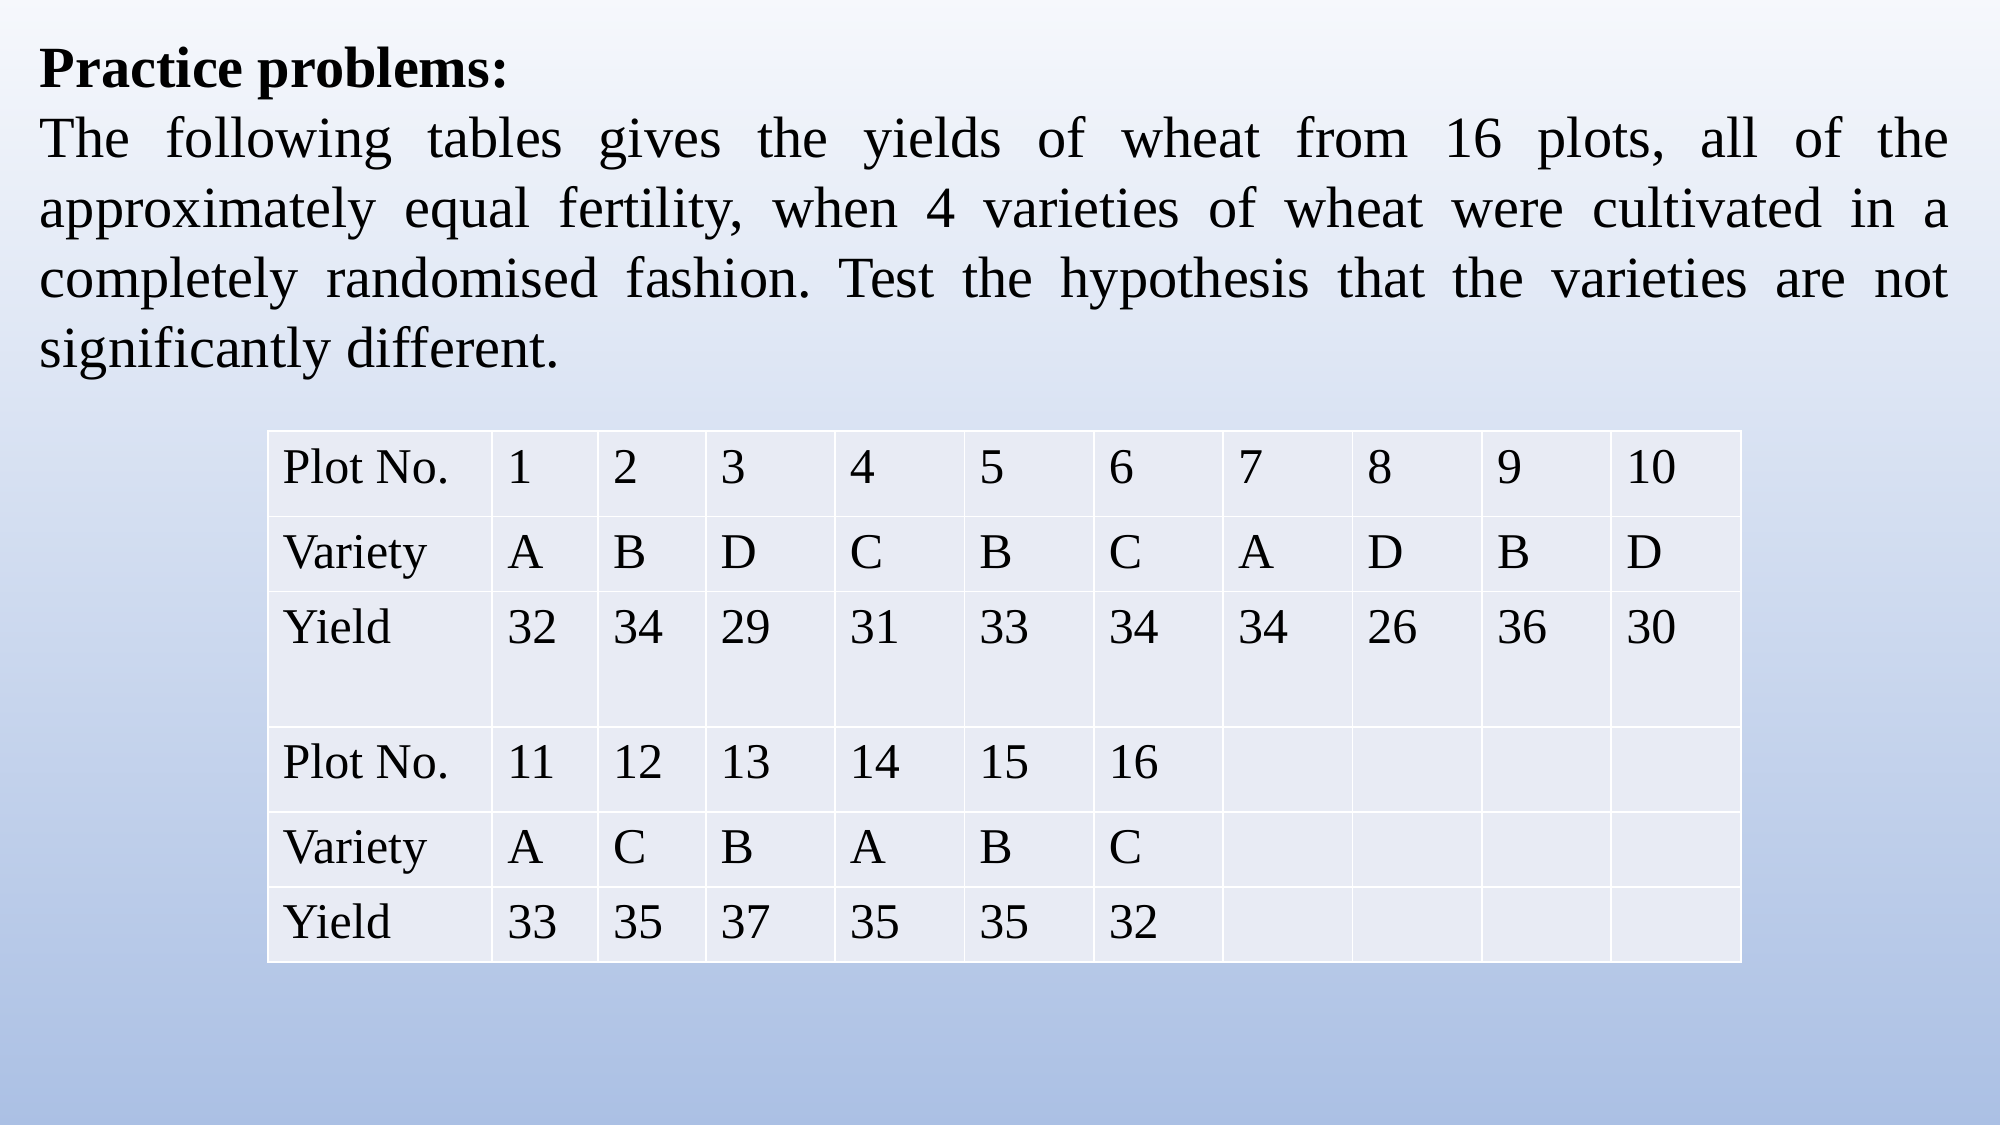

Practice problems:
The following tables gives the yields of wheat from 16 plots, all of the approximately equal fertility, when 4 varieties of wheat were cultivated in a completely randomised fashion. Test the hypothesis that the varieties are not significantly different.

| Plot No. | 1 | 2 | 3 | 4 | 5 | 6 | 7 | 8 | 9 | 10 |
| --- | --- | --- | --- | --- | --- | --- | --- | --- | --- | --- |
| Variety | A | B | D | C | B | C | A | D | B | D |
| Yield | 32 | 34 | 29 | 31 | 33 | 34 | 34 | 26 | 36 | 30 |
| Plot No. | 11 | 12 | 13 | 14 | 15 | 16 |  |  |  |  |
| Variety | A | C | B | A | B | C |  |  |  |  |
| Yield | 33 | 35 | 37 | 35 | 35 | 32 |  |  |  |  |